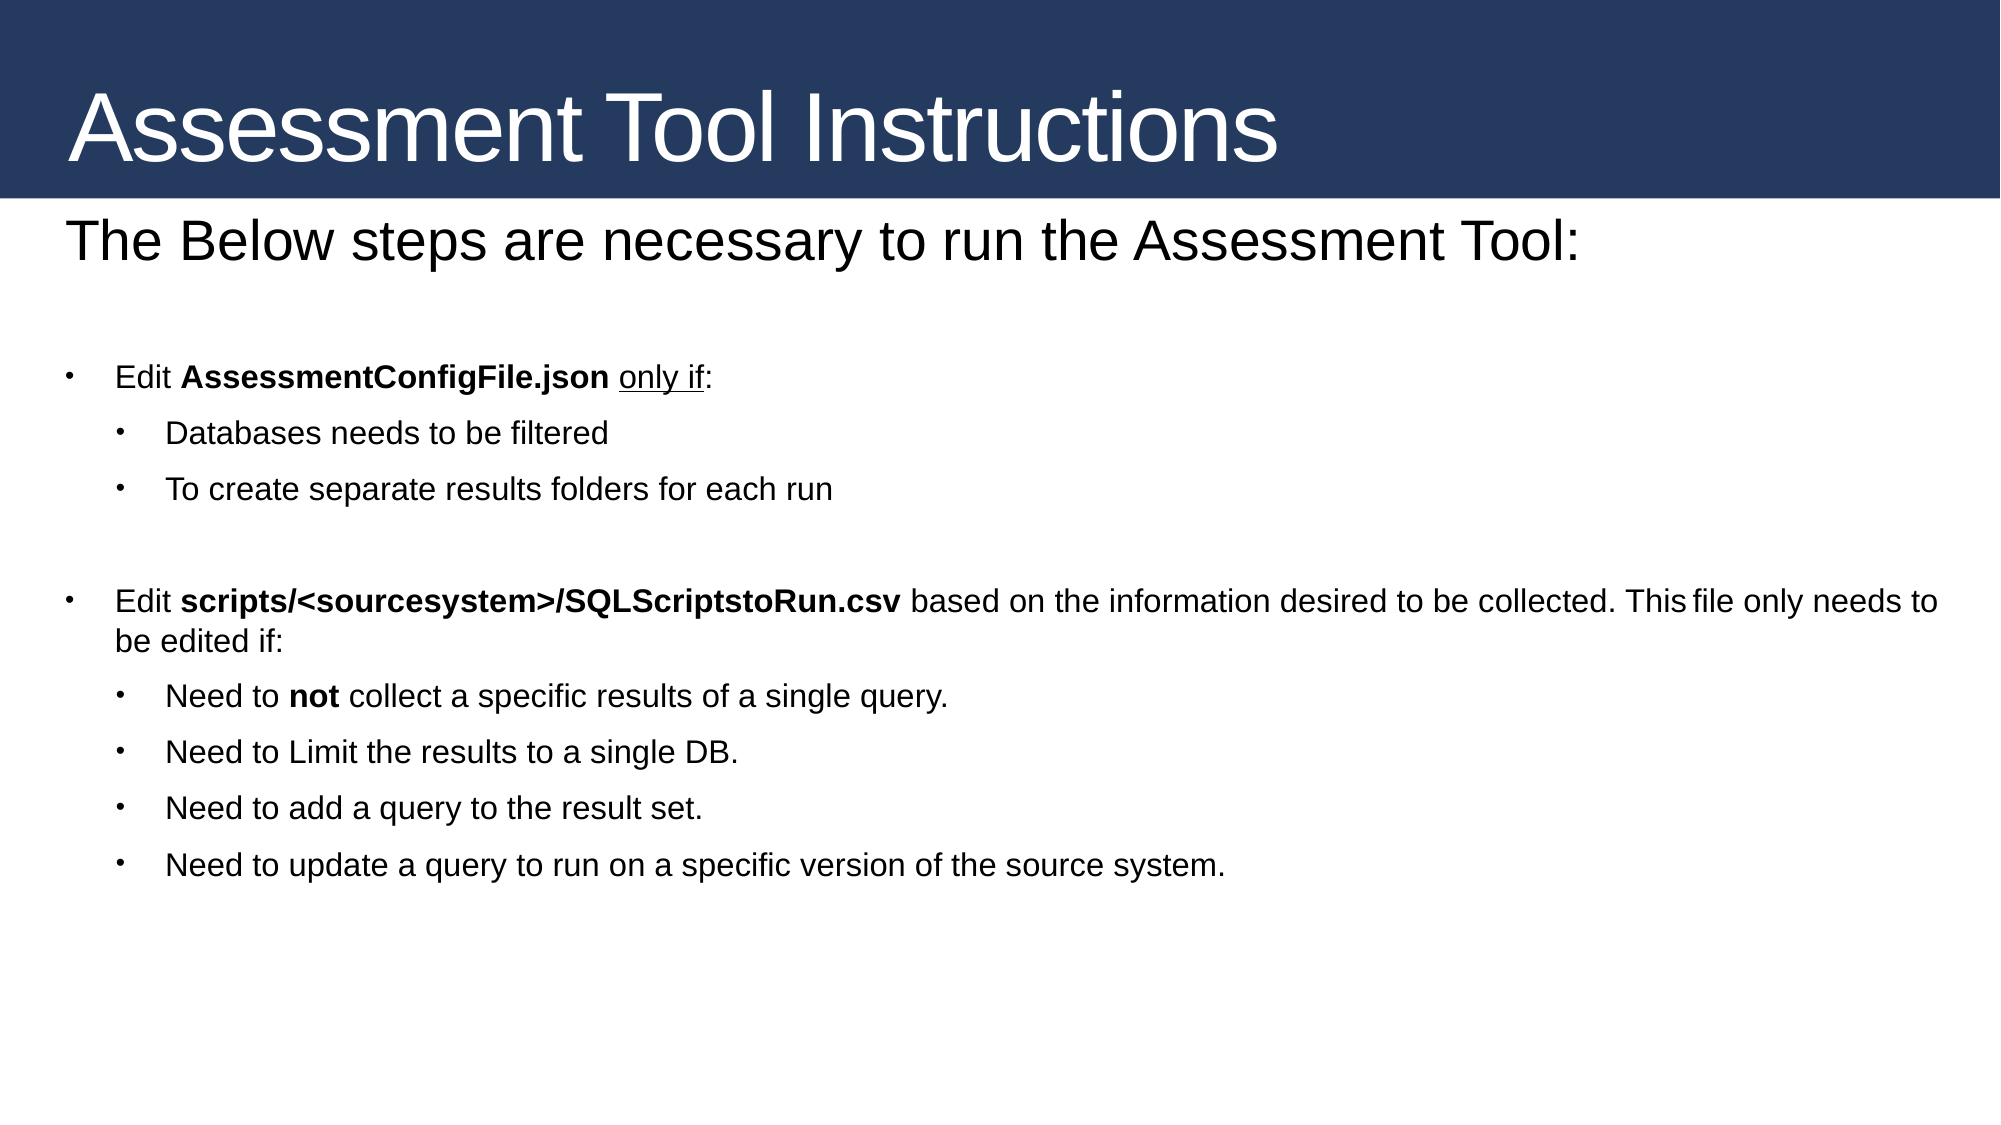

Assessment Tool Instructions
The Below steps are necessary to run the Assessment Tool:

Edit AssessmentConfigFile.json only if:
Databases needs to be filtered
To create separate results folders for each run

Edit scripts/<sourcesystem>/SQLScriptstoRun.csv based on the information desired to be collected. This file only needs to be edited if:
Need to not collect a specific results of a single query.
Need to Limit the results to a single DB.
Need to add a query to the result set.
Need to update a query to run on a specific version of the source system.